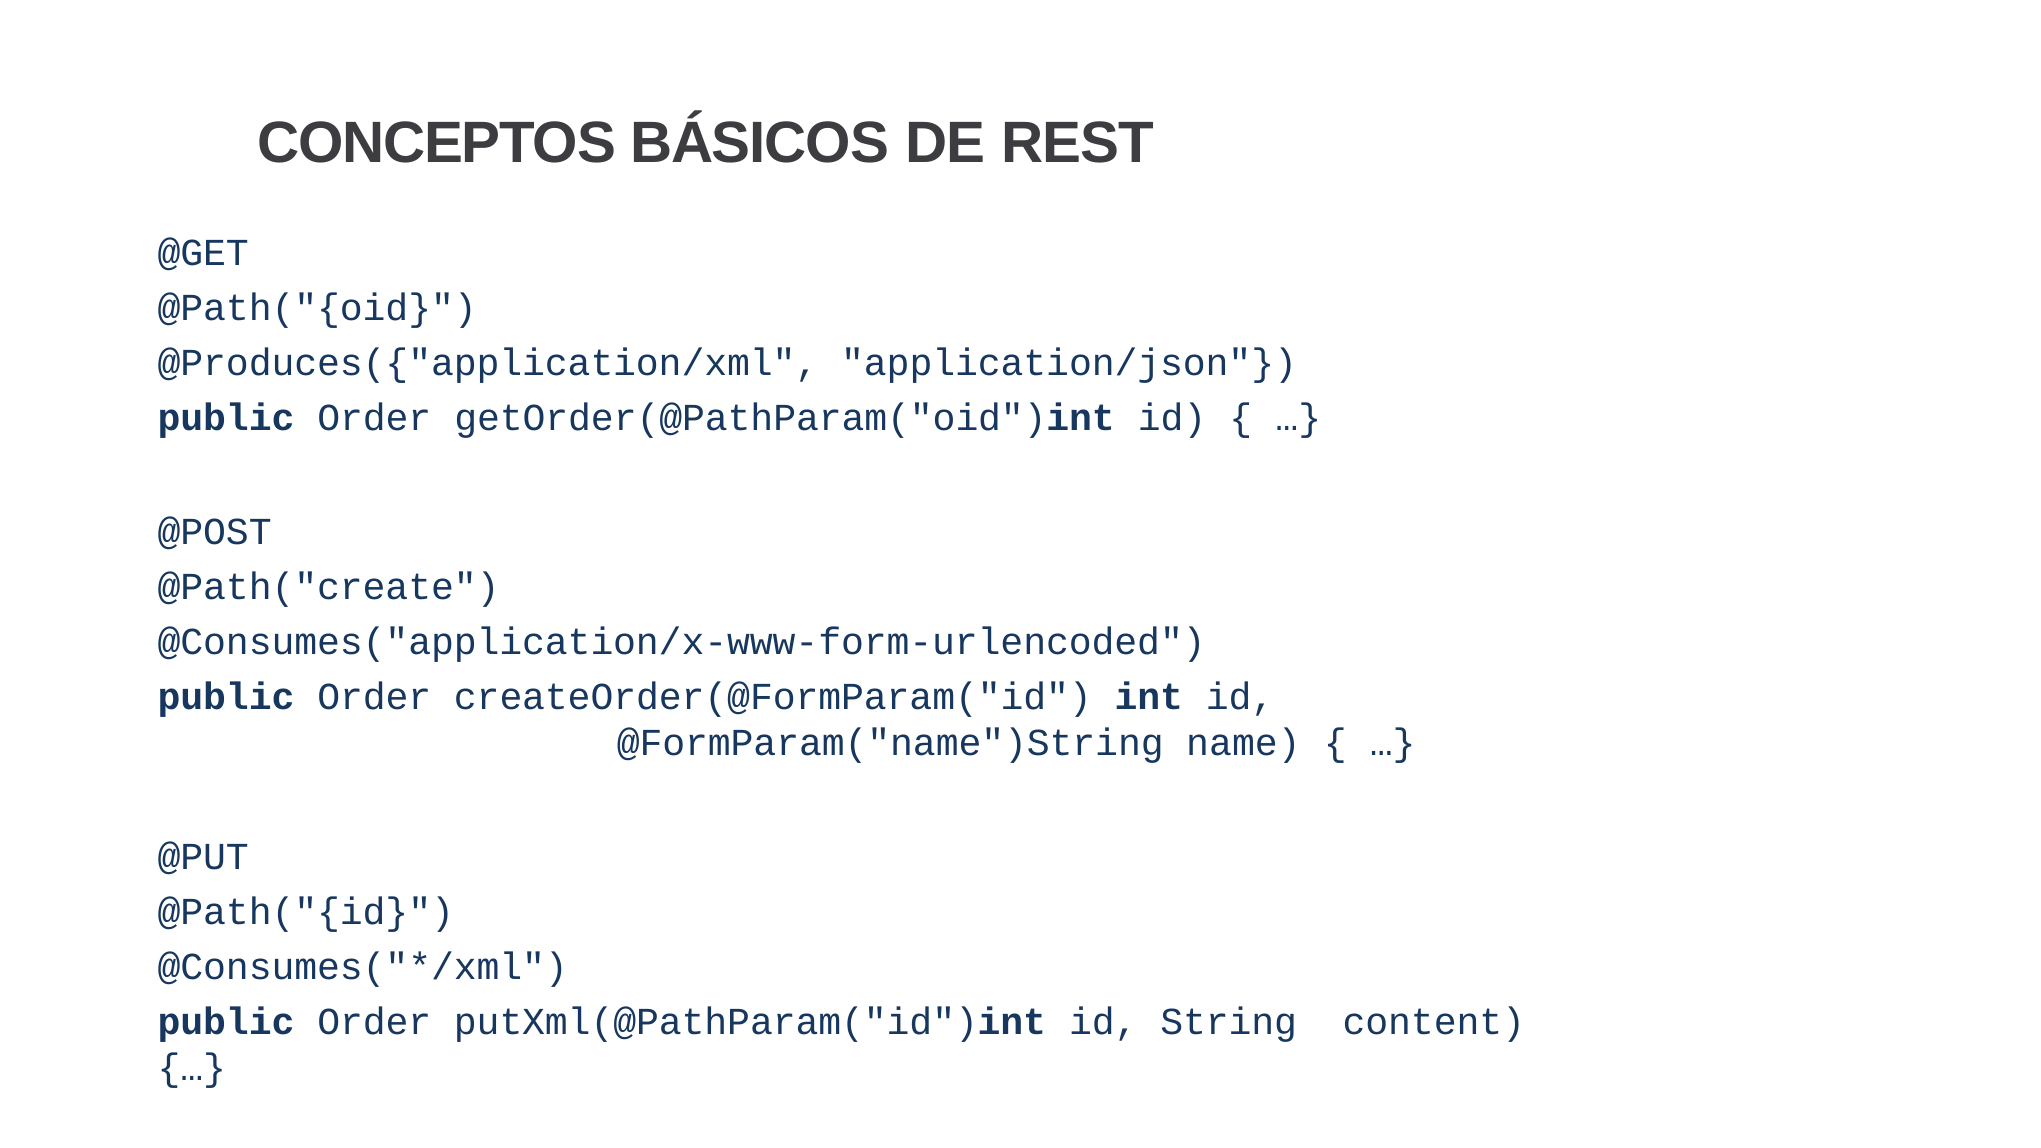

32
# CONCEPTOS BÁSICOS DE REST

@GET
@Path("{oid}")
@Produces({"application/xml", "application/json"})
public Order getOrder(@PathParam("oid")int id) { …}

@POST
@Path("create")
@Consumes("application/x-www-form-urlencoded")
public Order createOrder(@FormParam("id") int id,
@FormParam("name")String name) { …}

@PUT
@Path("{id}")
@Consumes("*/xml")
public Order putXml(@PathParam("id")int id, String  content) {…}